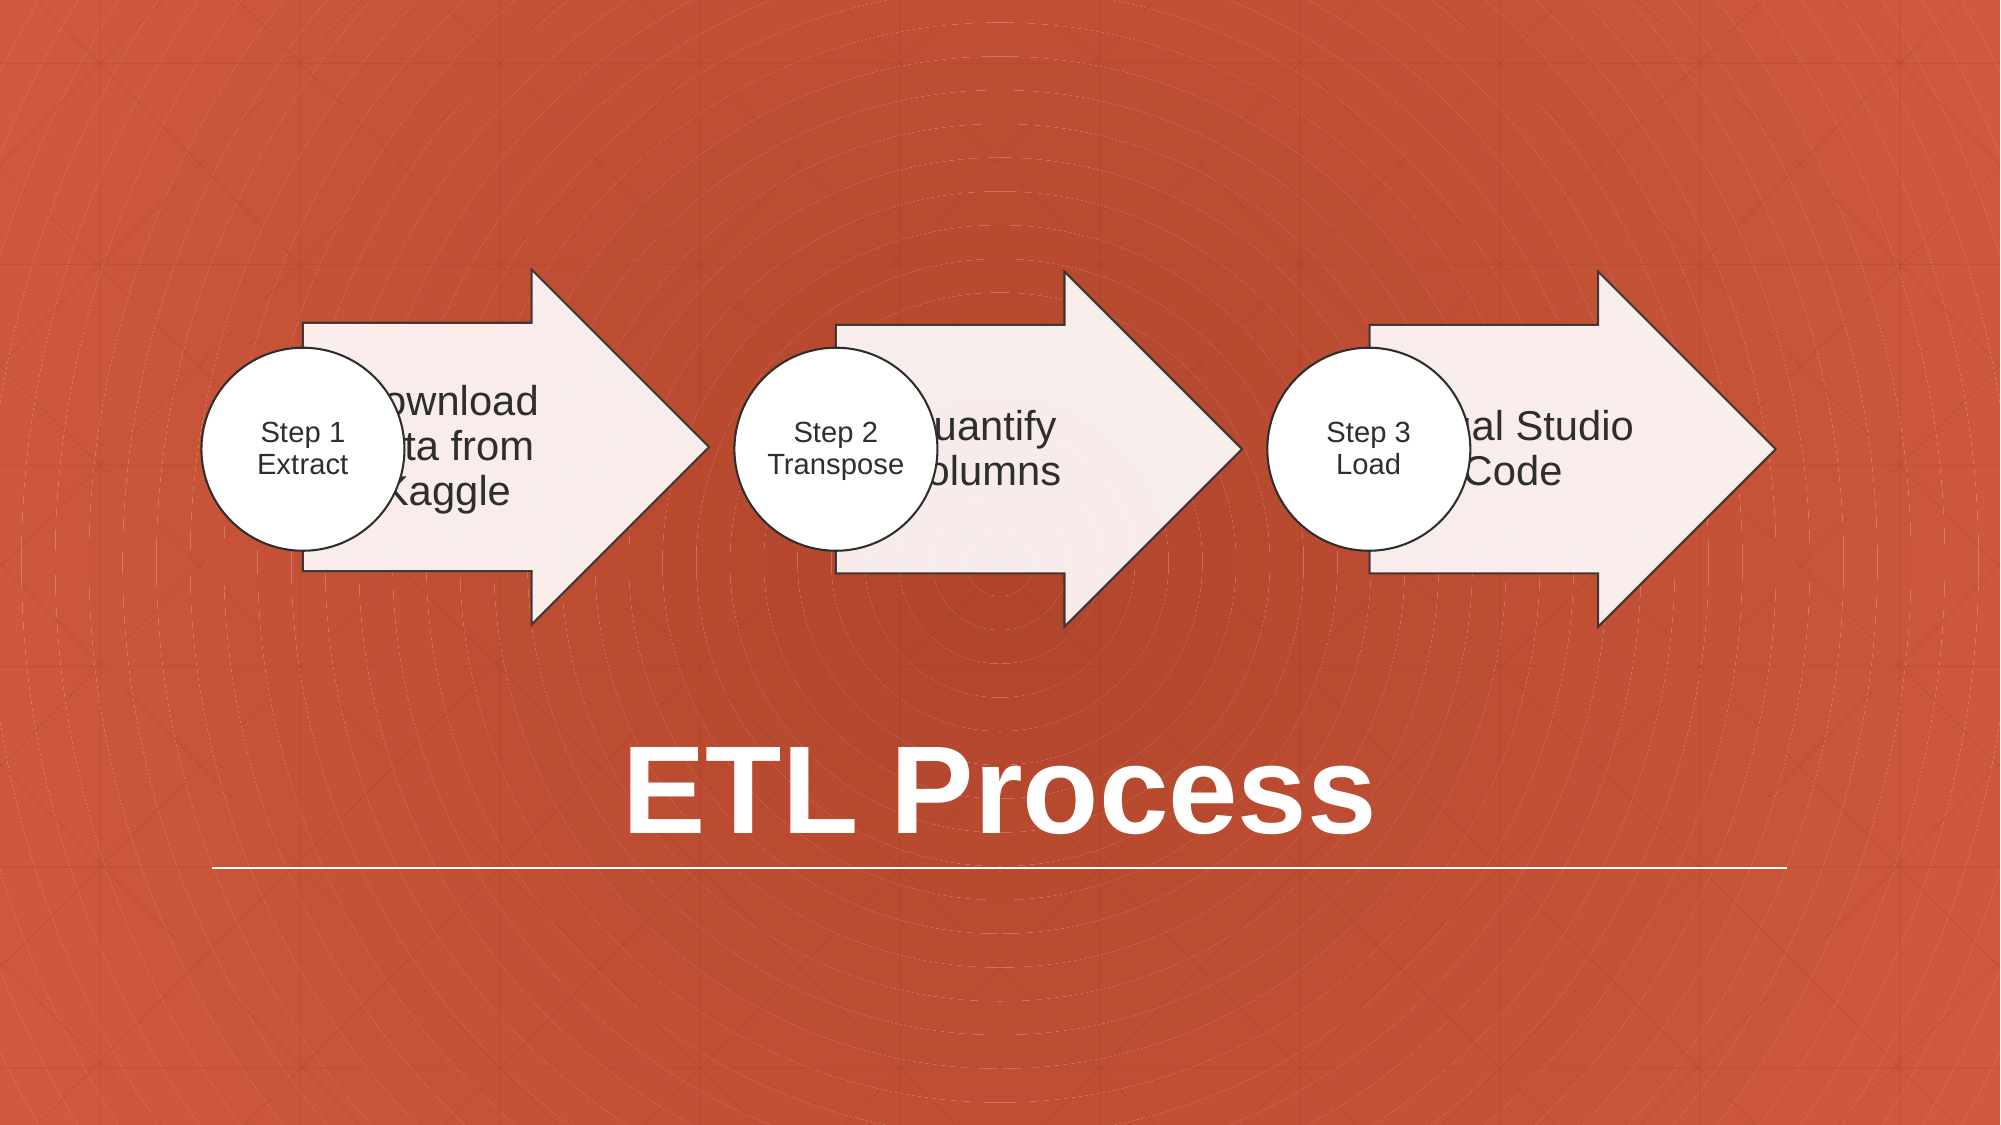

Download data from Kaggle
Step 1 Extract
Quantify Columns
Step 2 Transpose
Visual Studio Code
Step 3 Load
# ETL Process